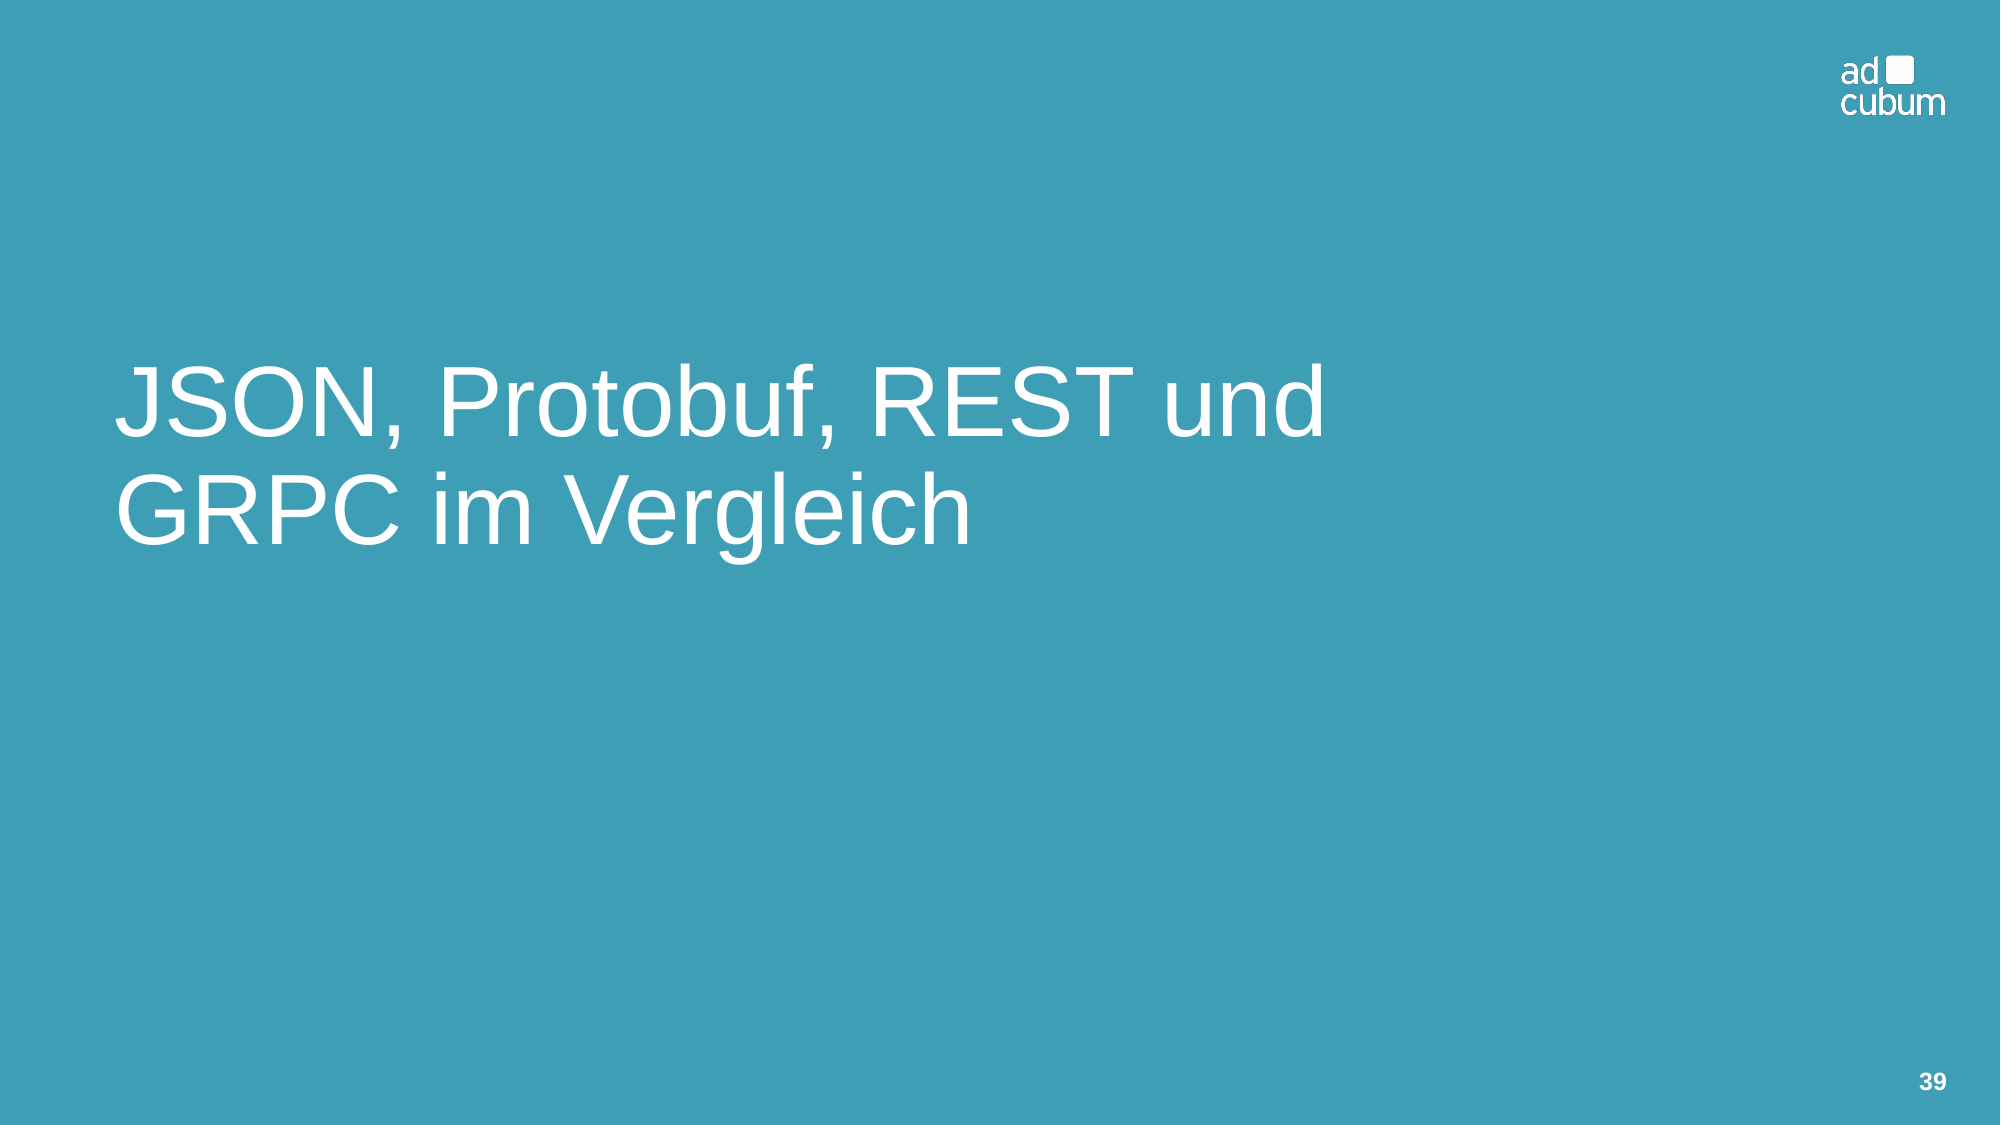

# JSON, Protobuf, REST und GRPC im Vergleich
39